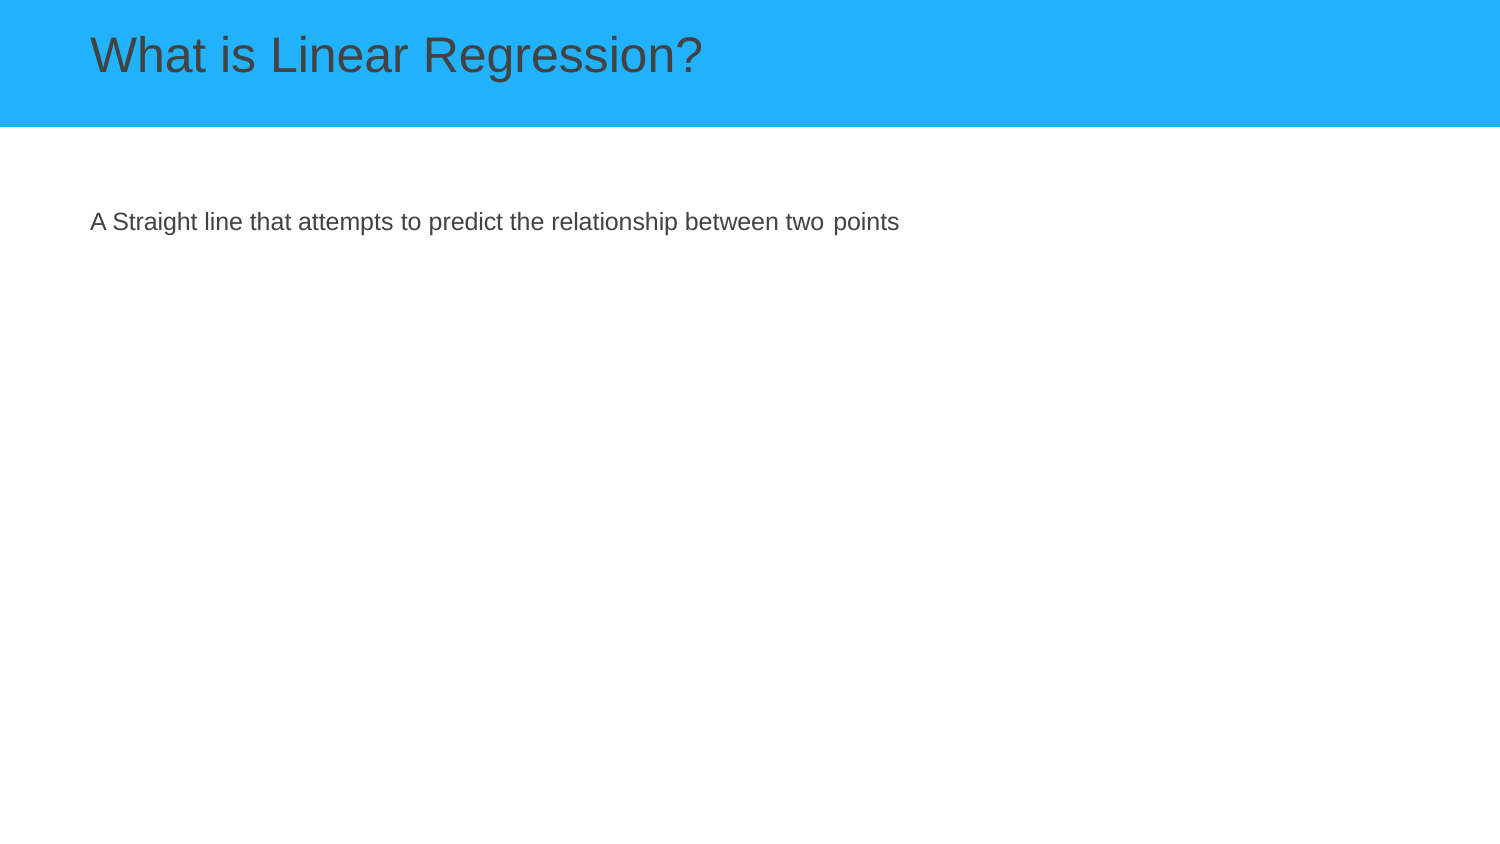

# What is Linear Regression?
A Straight line that attempts to predict the relationship between two points